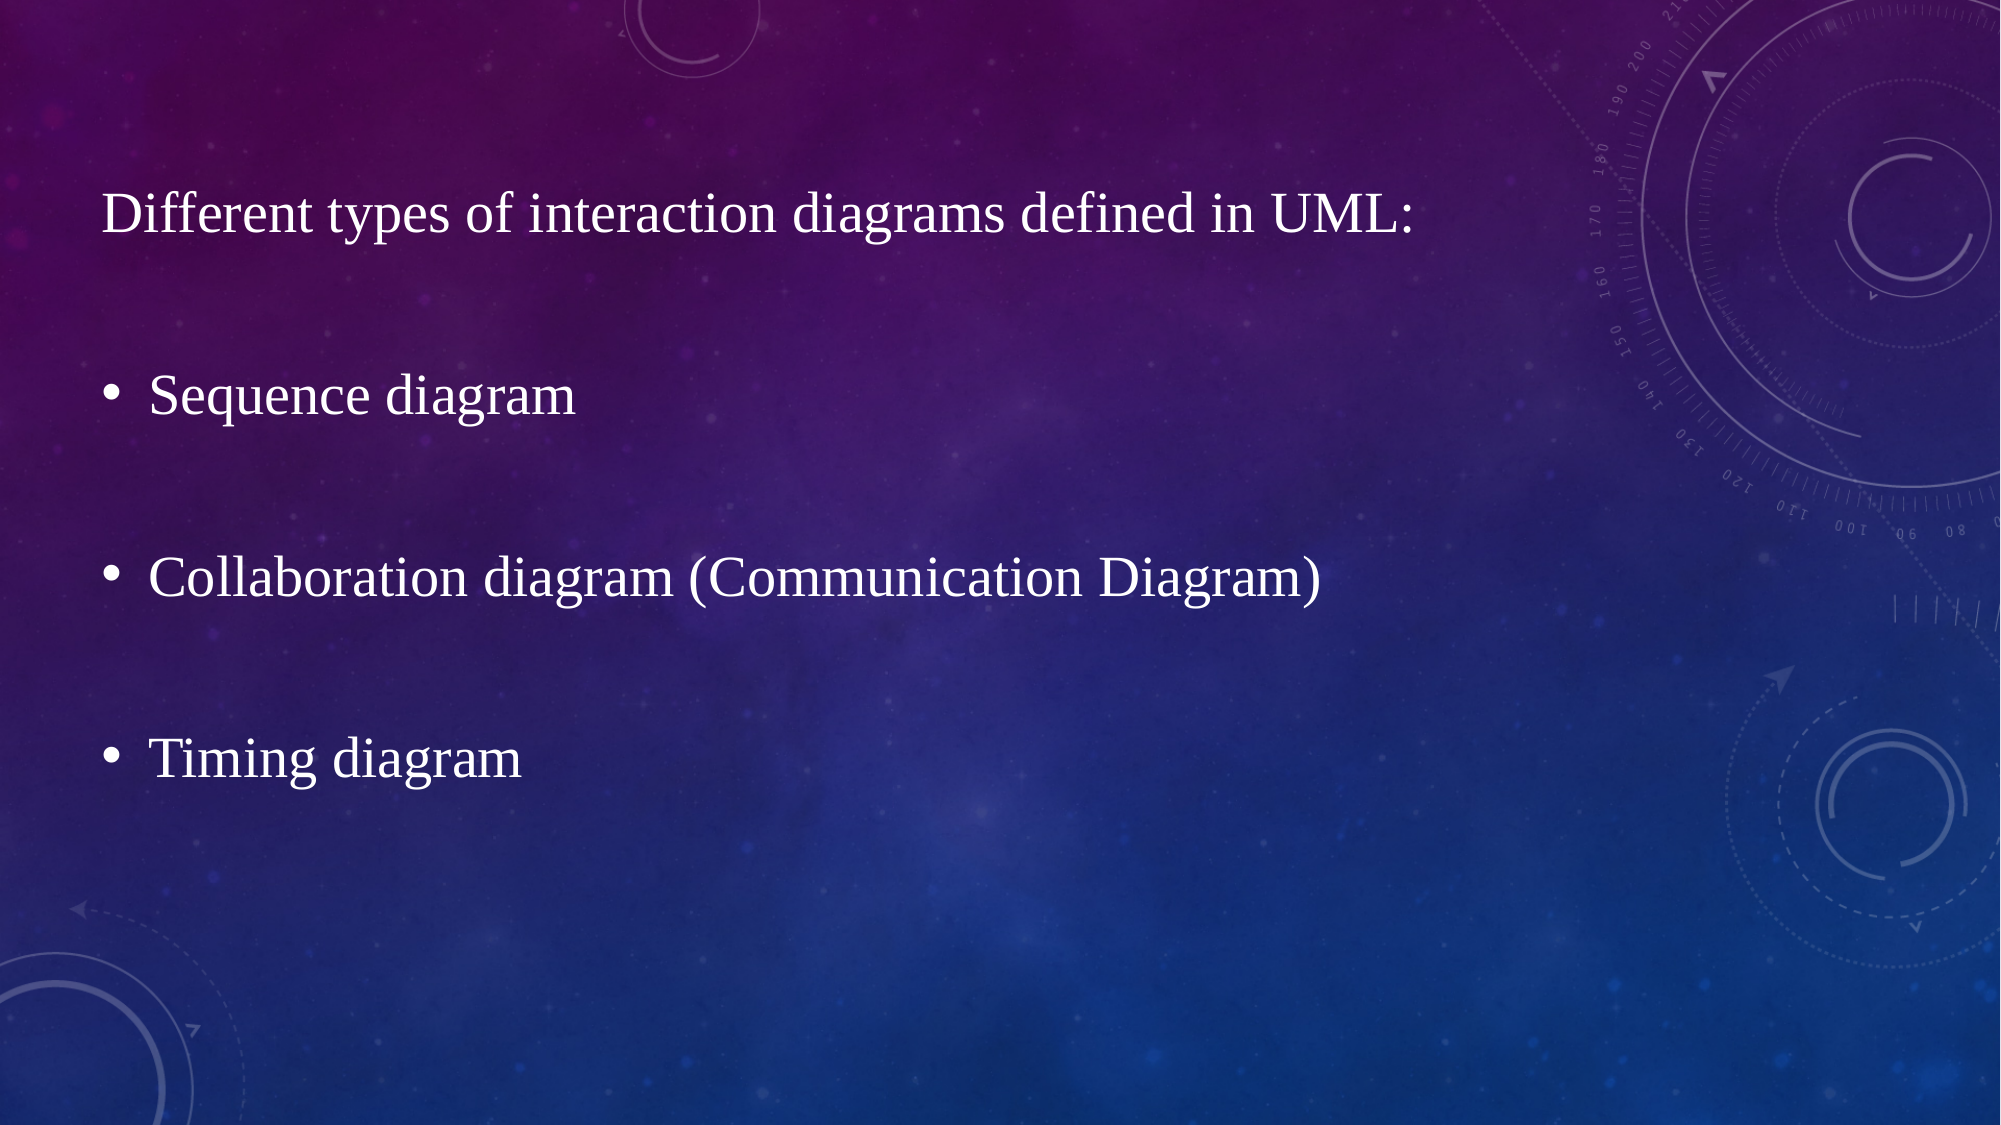

Different types of interaction diagrams defined in UML:

Sequence diagram

Collaboration diagram (Communication Diagram)

Timing diagram